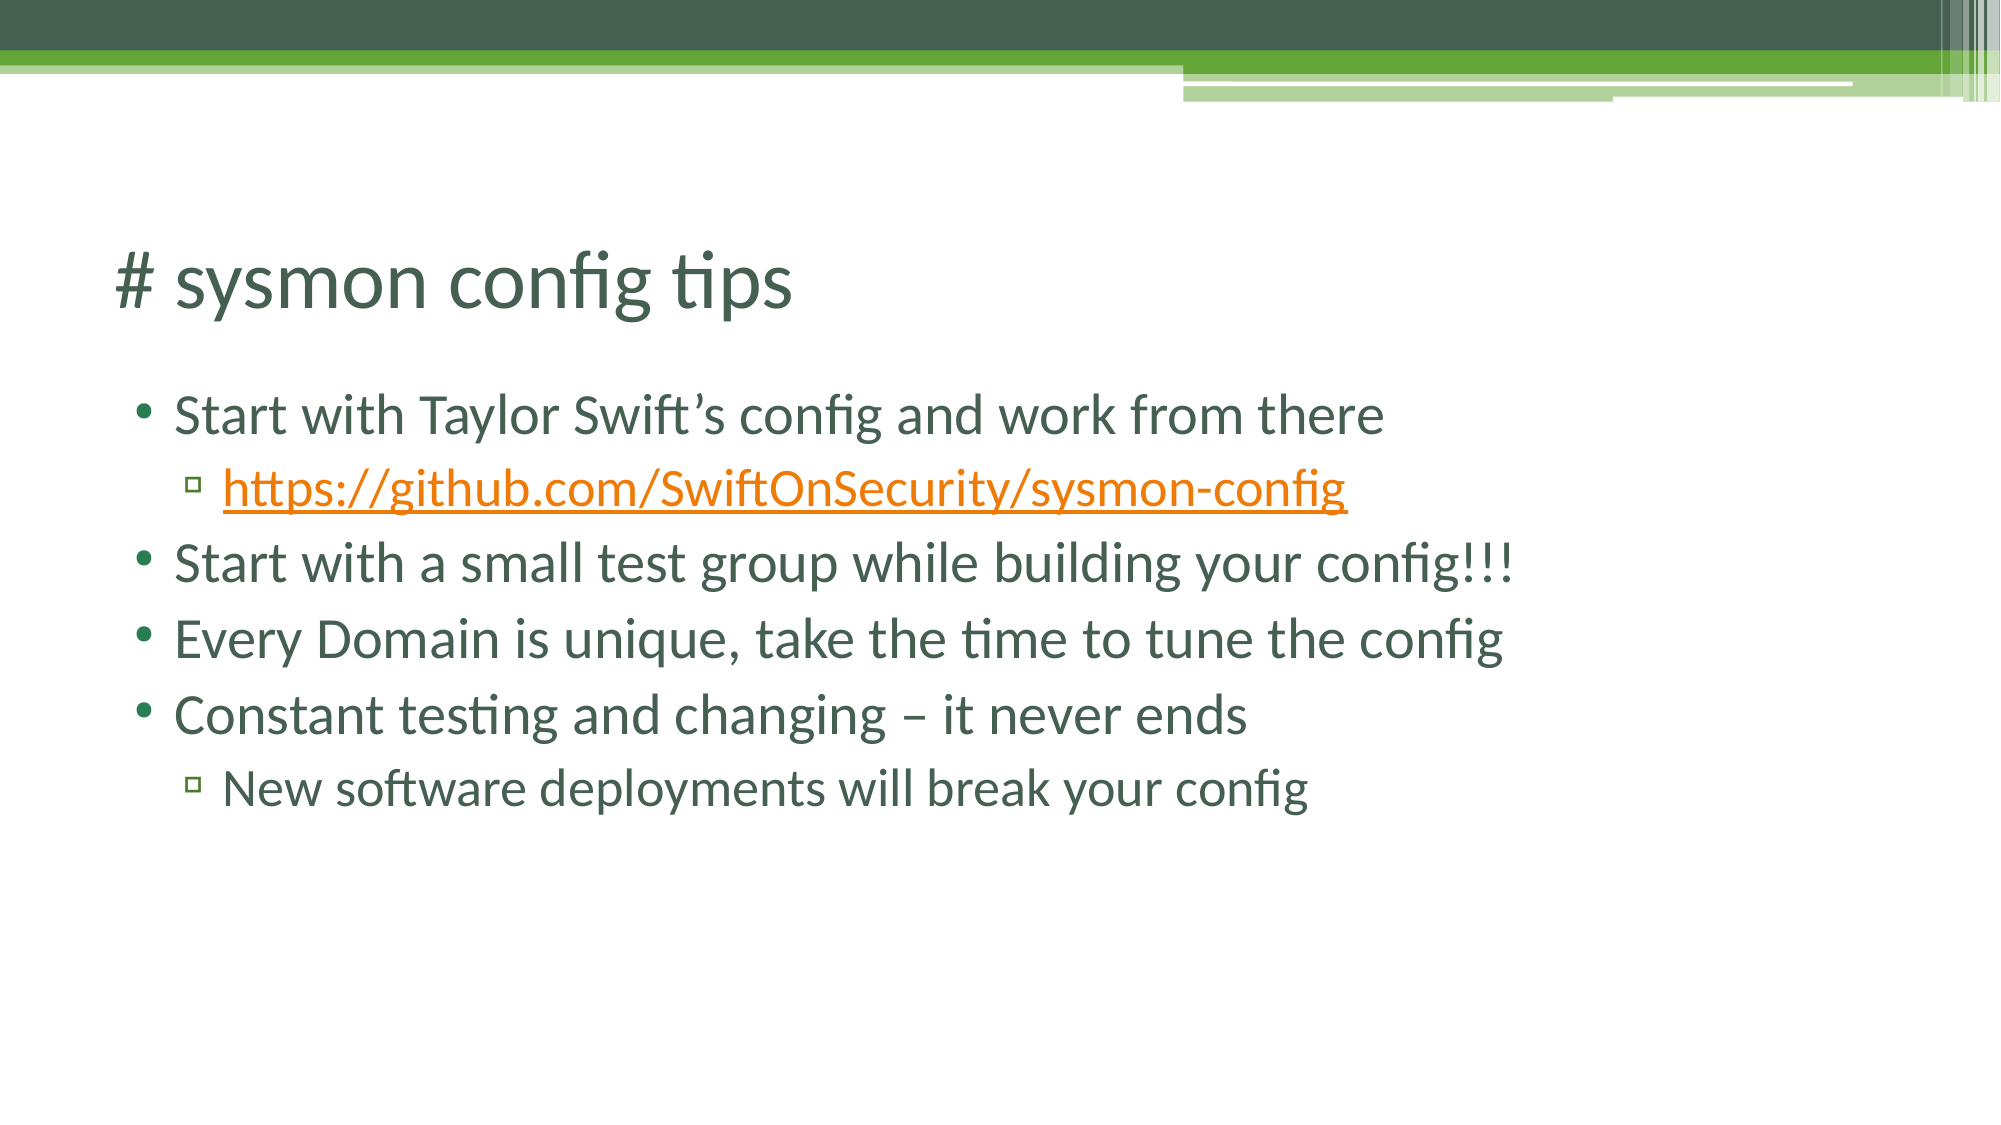

# # sysmon config tips
Start with Taylor Swift’s config and work from there
https://github.com/SwiftOnSecurity/sysmon-config
Start with a small test group while building your config!!!
Every Domain is unique, take the time to tune the config
Constant testing and changing – it never ends
New software deployments will break your config